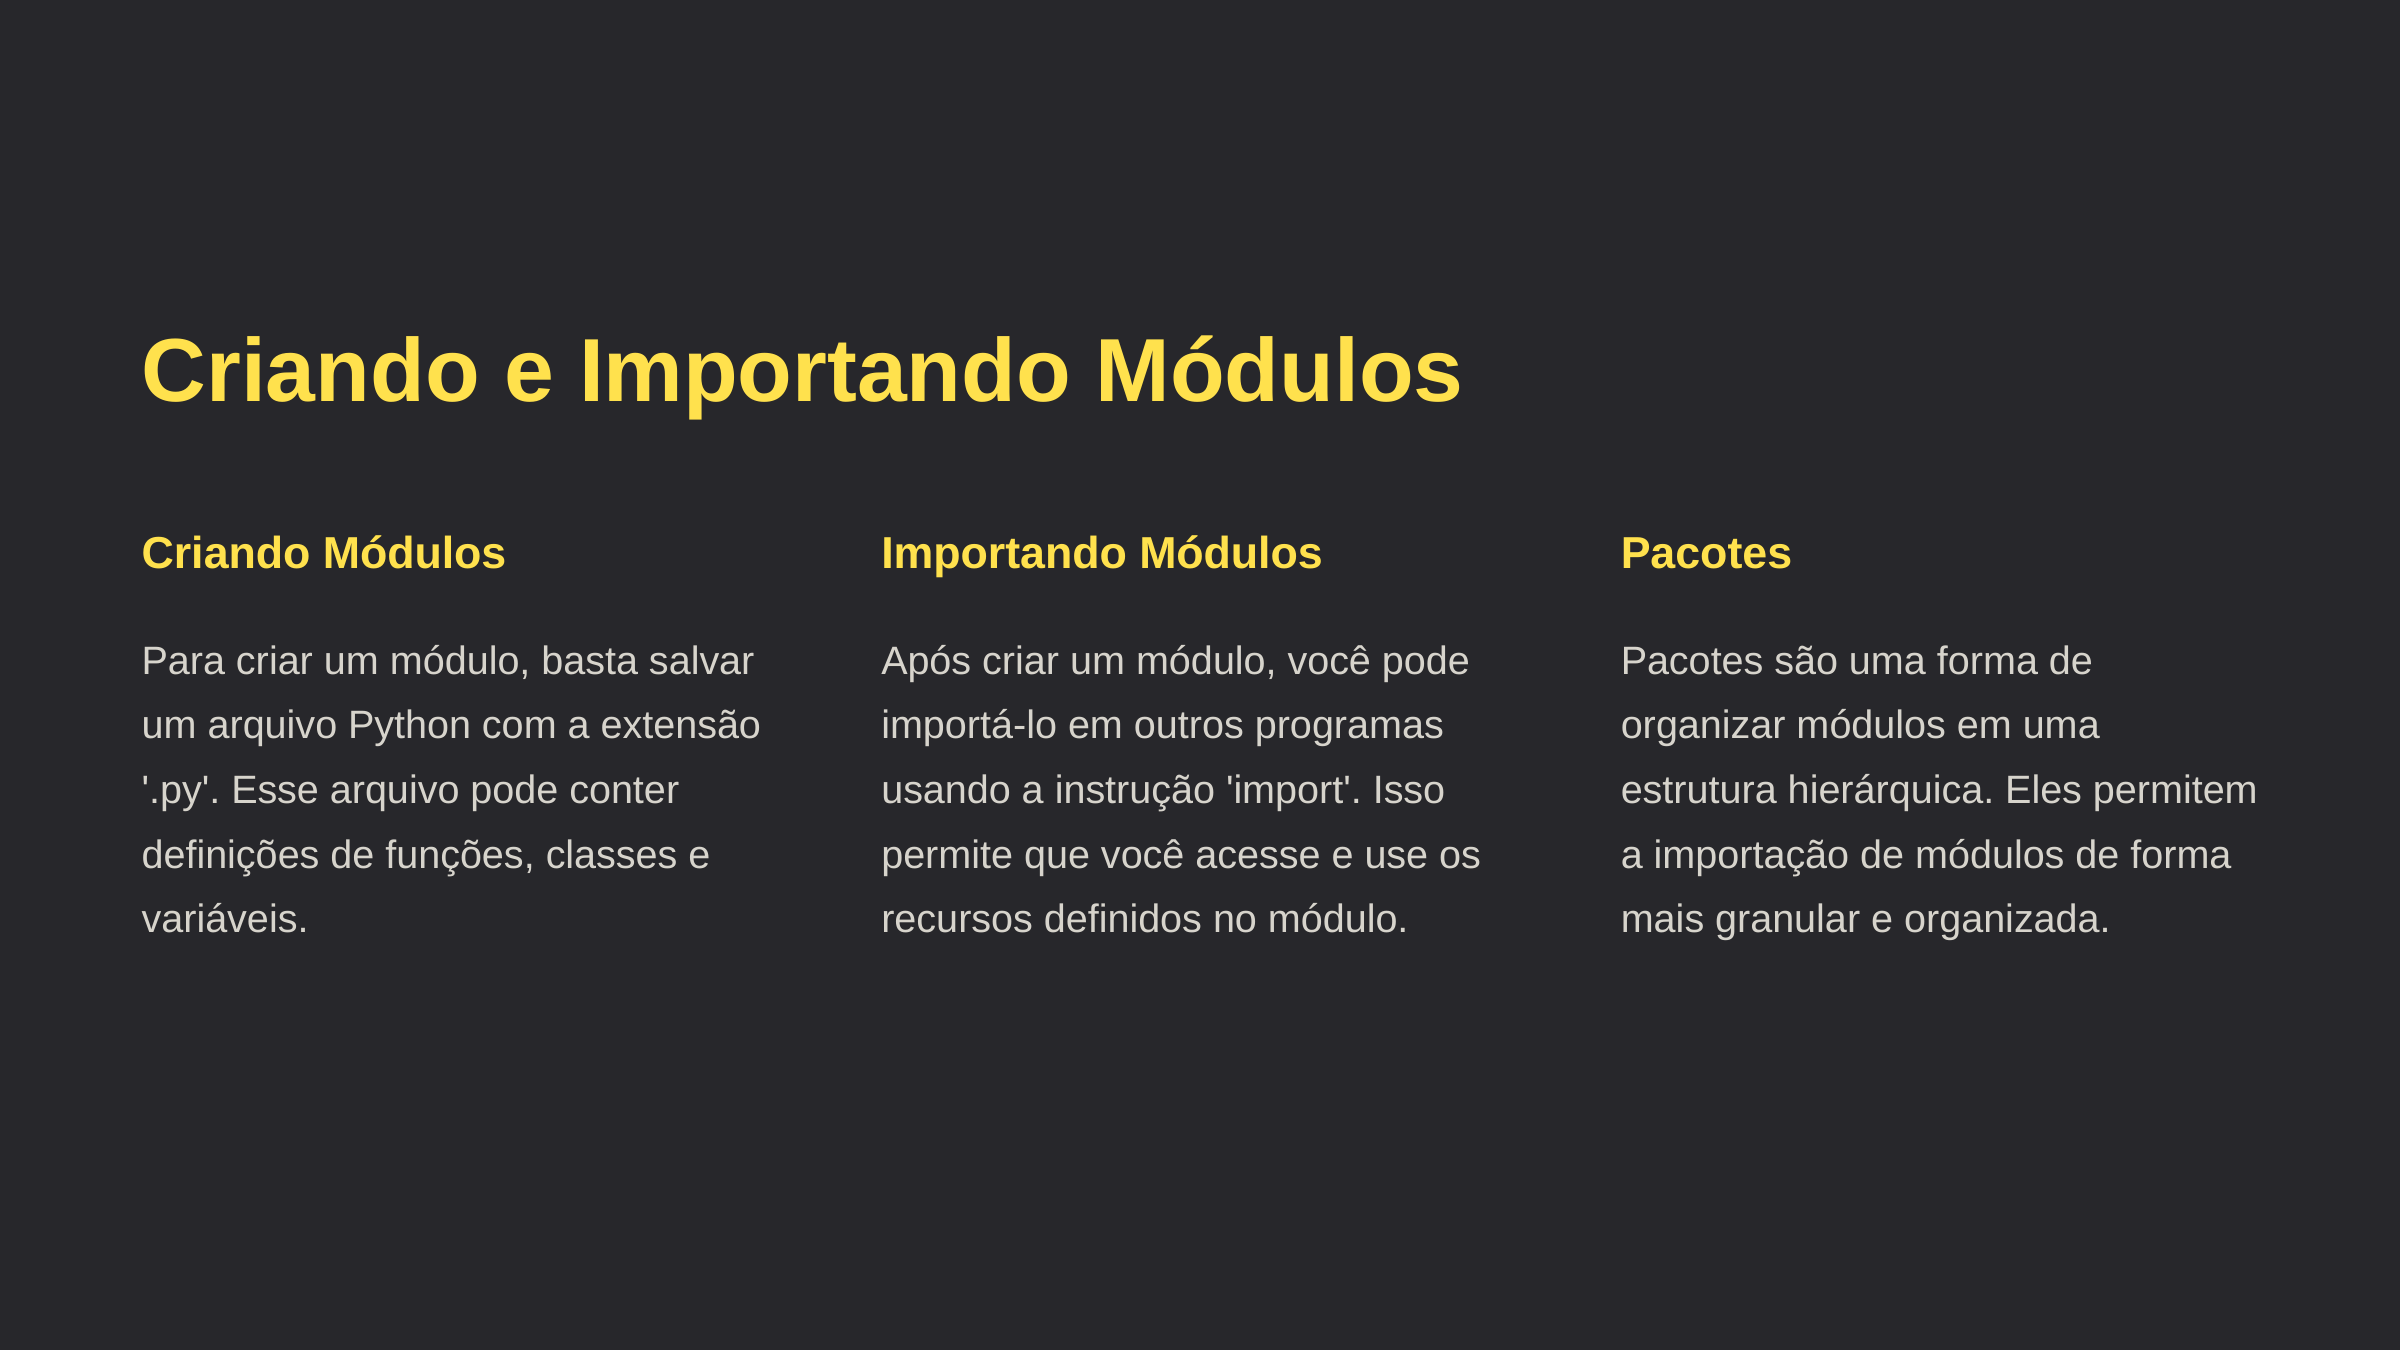

Criando e Importando Módulos
Criando Módulos
Importando Módulos
Pacotes
Para criar um módulo, basta salvar um arquivo Python com a extensão '.py'. Esse arquivo pode conter definições de funções, classes e variáveis.
Após criar um módulo, você pode importá-lo em outros programas usando a instrução 'import'. Isso permite que você acesse e use os recursos definidos no módulo.
Pacotes são uma forma de organizar módulos em uma estrutura hierárquica. Eles permitem a importação de módulos de forma mais granular e organizada.